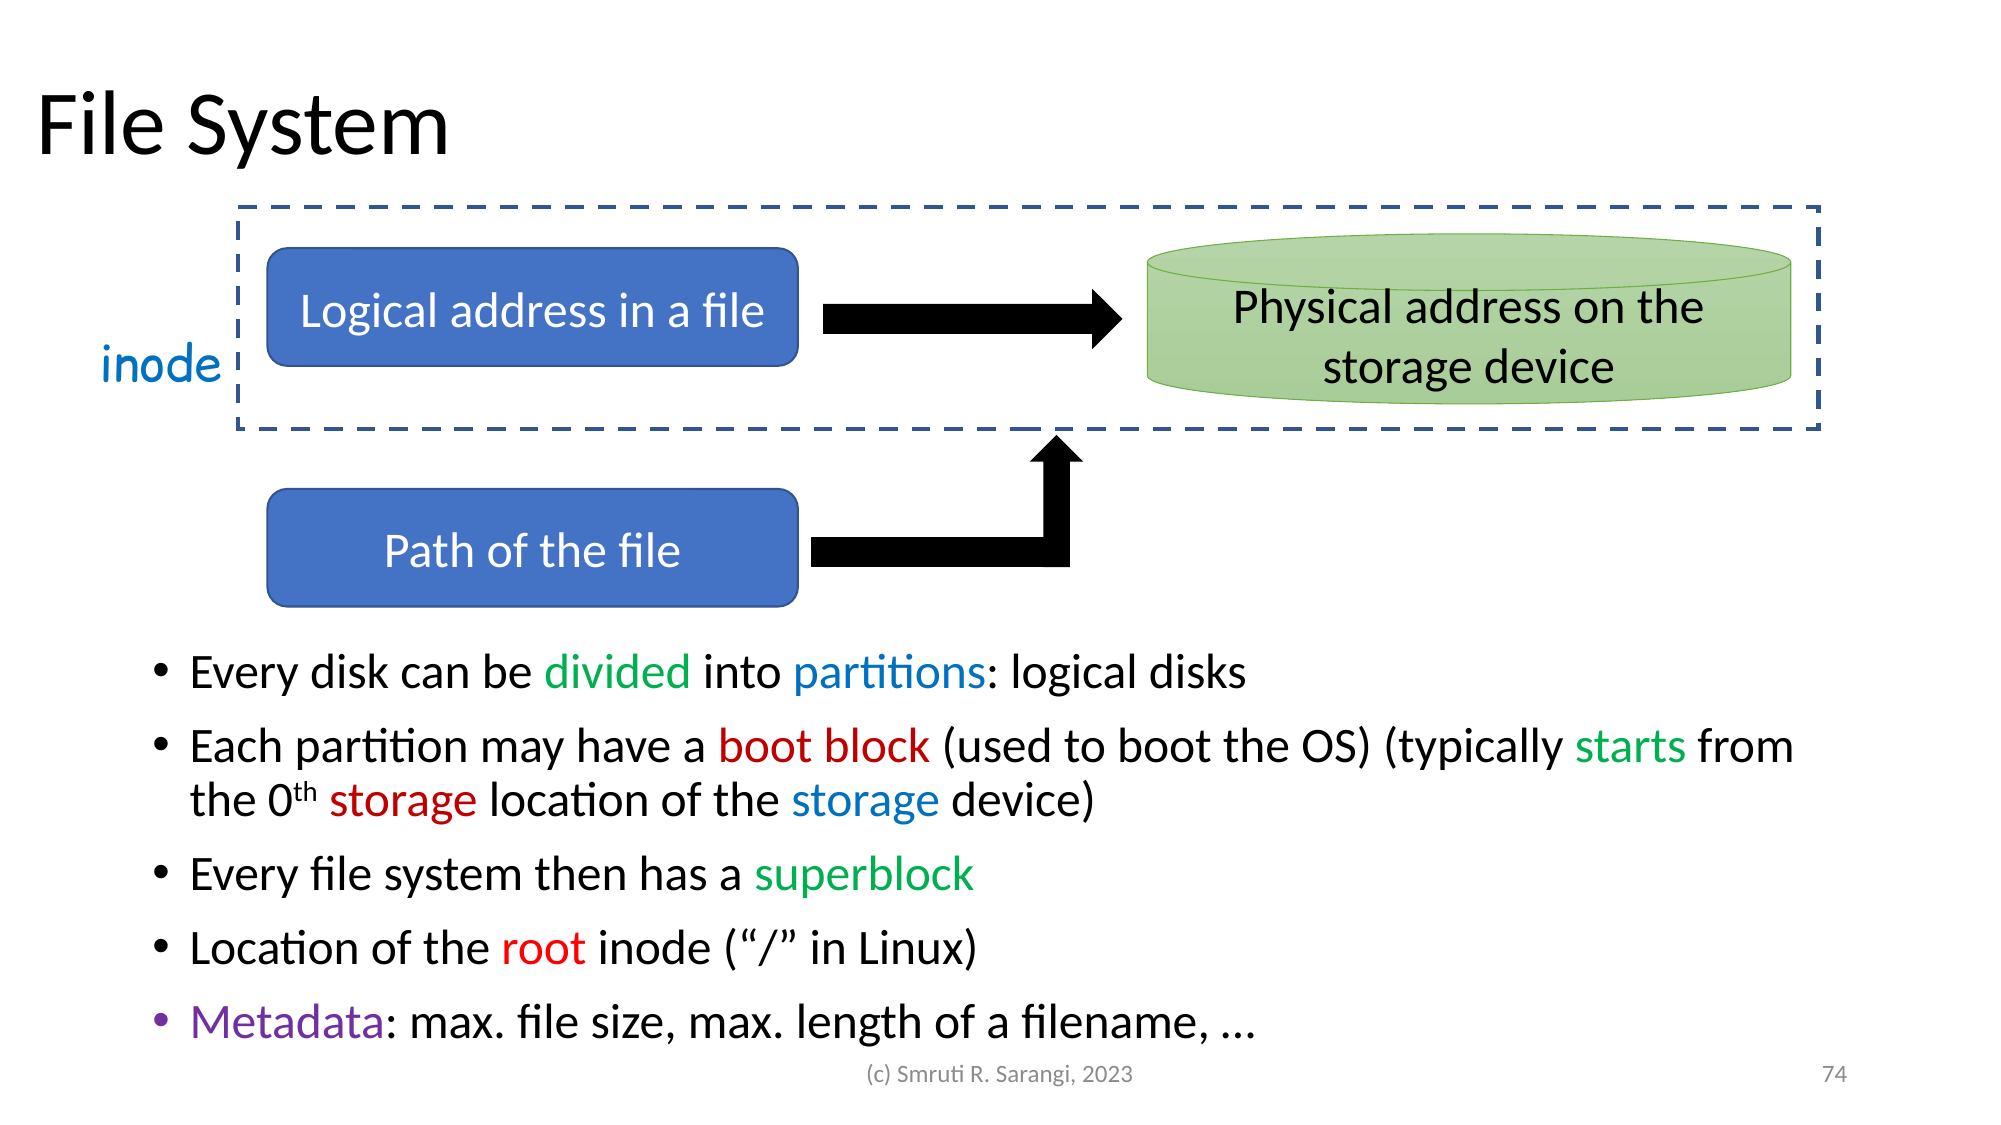

# File System

Physical address on the storage device
Logical address in a file

inode

Path of the file

Every disk can be divided into partitions: logical disks
Each partition may have a boot block (used to boot the OS) (typically starts from the 0th storage location of the storage device)
Every file system then has a superblock
Location of the root inode (“/” in Linux)
Metadata: max. file size, max. length of a filename, …

(c) Smruti R. Sarangi, 2023
74